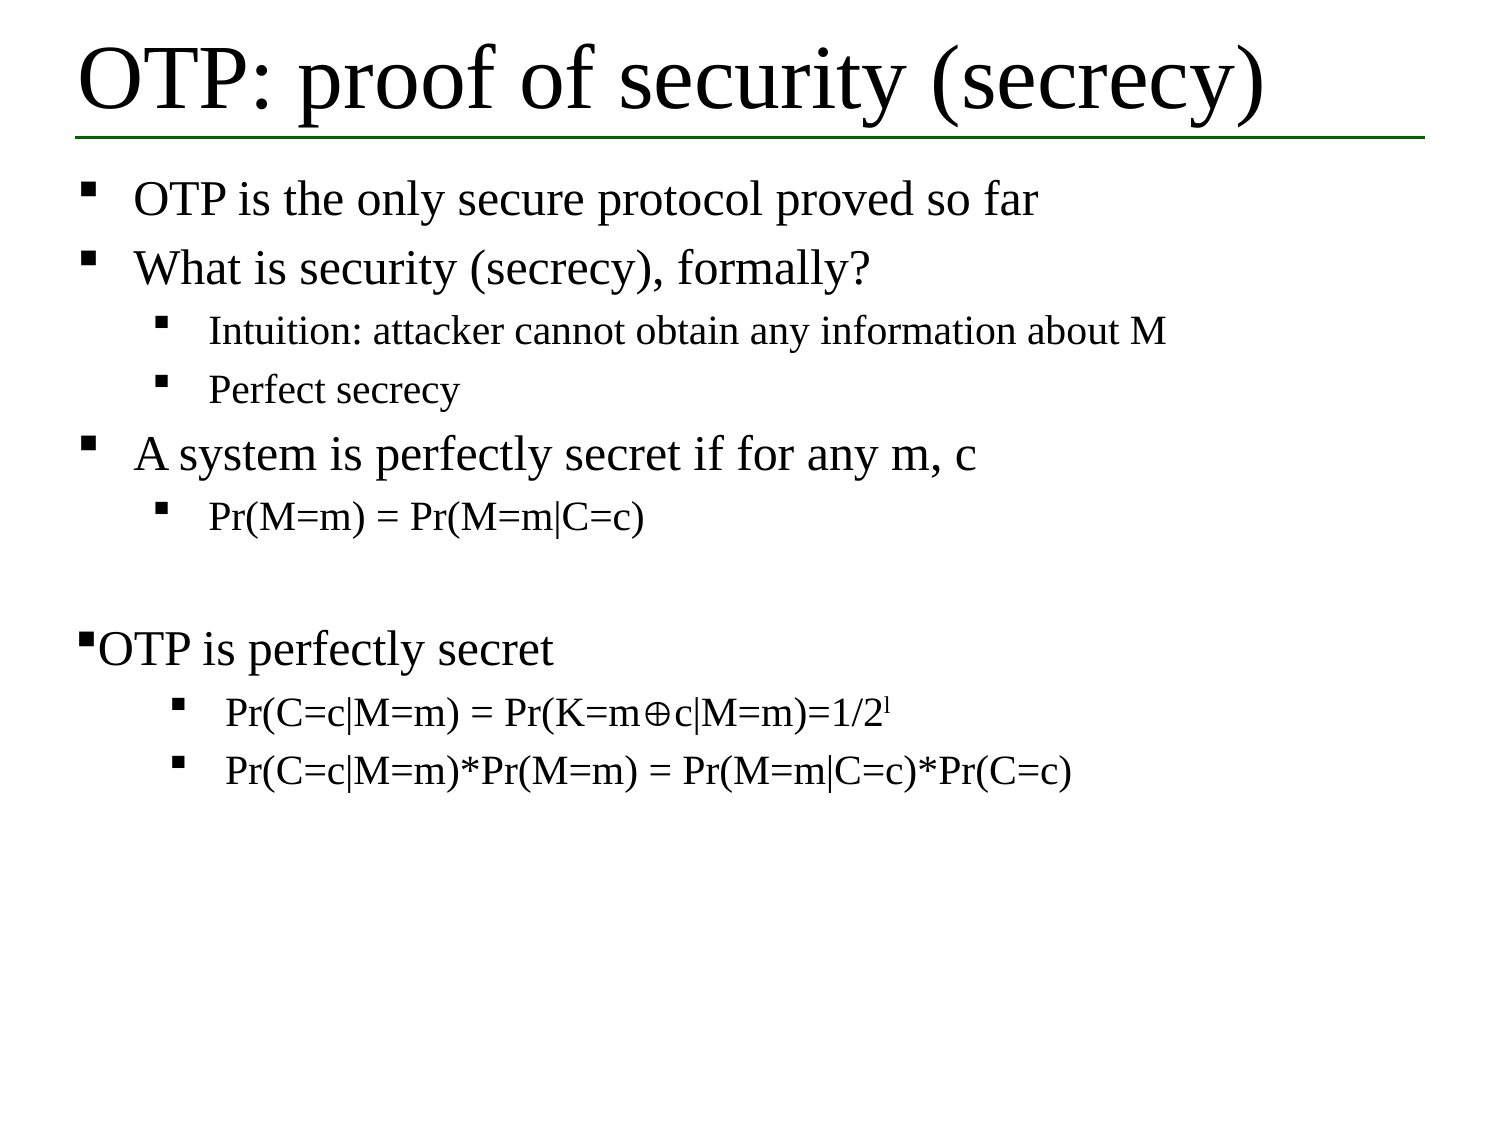

# OTP: proof of security (secrecy)

OTP is the only secure protocol proved so far
What is security (secrecy), formally?
Intuition: attacker cannot obtain any information about M
Perfect secrecy
A system is perfectly secret if for any m, c
Pr(M=m) = Pr(M=m|C=c)

OTP is perfectly secret
Pr(C=c|M=m) = Pr(K=m⊕c|M=m)=1/2l
Pr(C=c|M=m)*Pr(M=m) = Pr(M=m|C=c)*Pr(C=c)

39